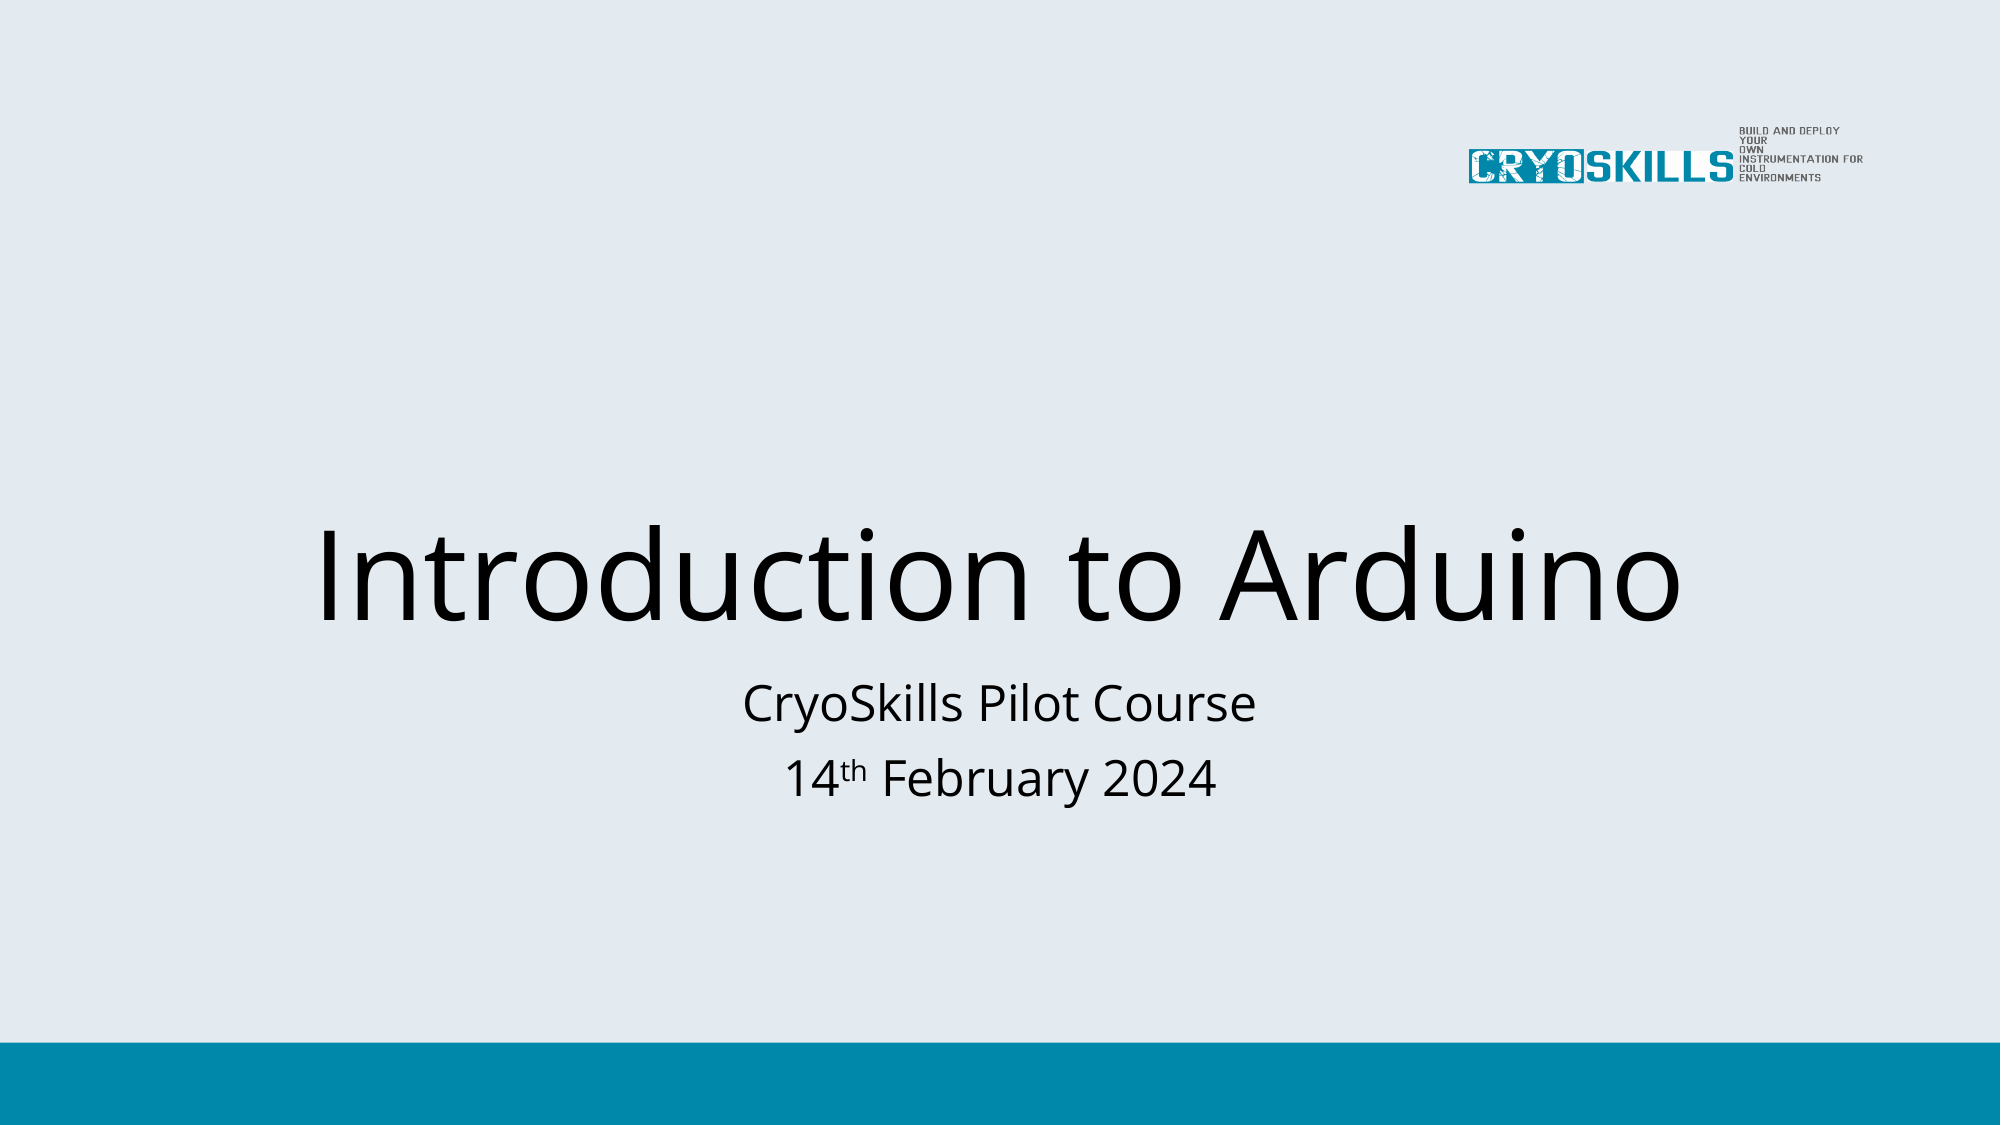

# Introduction to Arduino
CryoSkills Pilot Course
14th February 2024